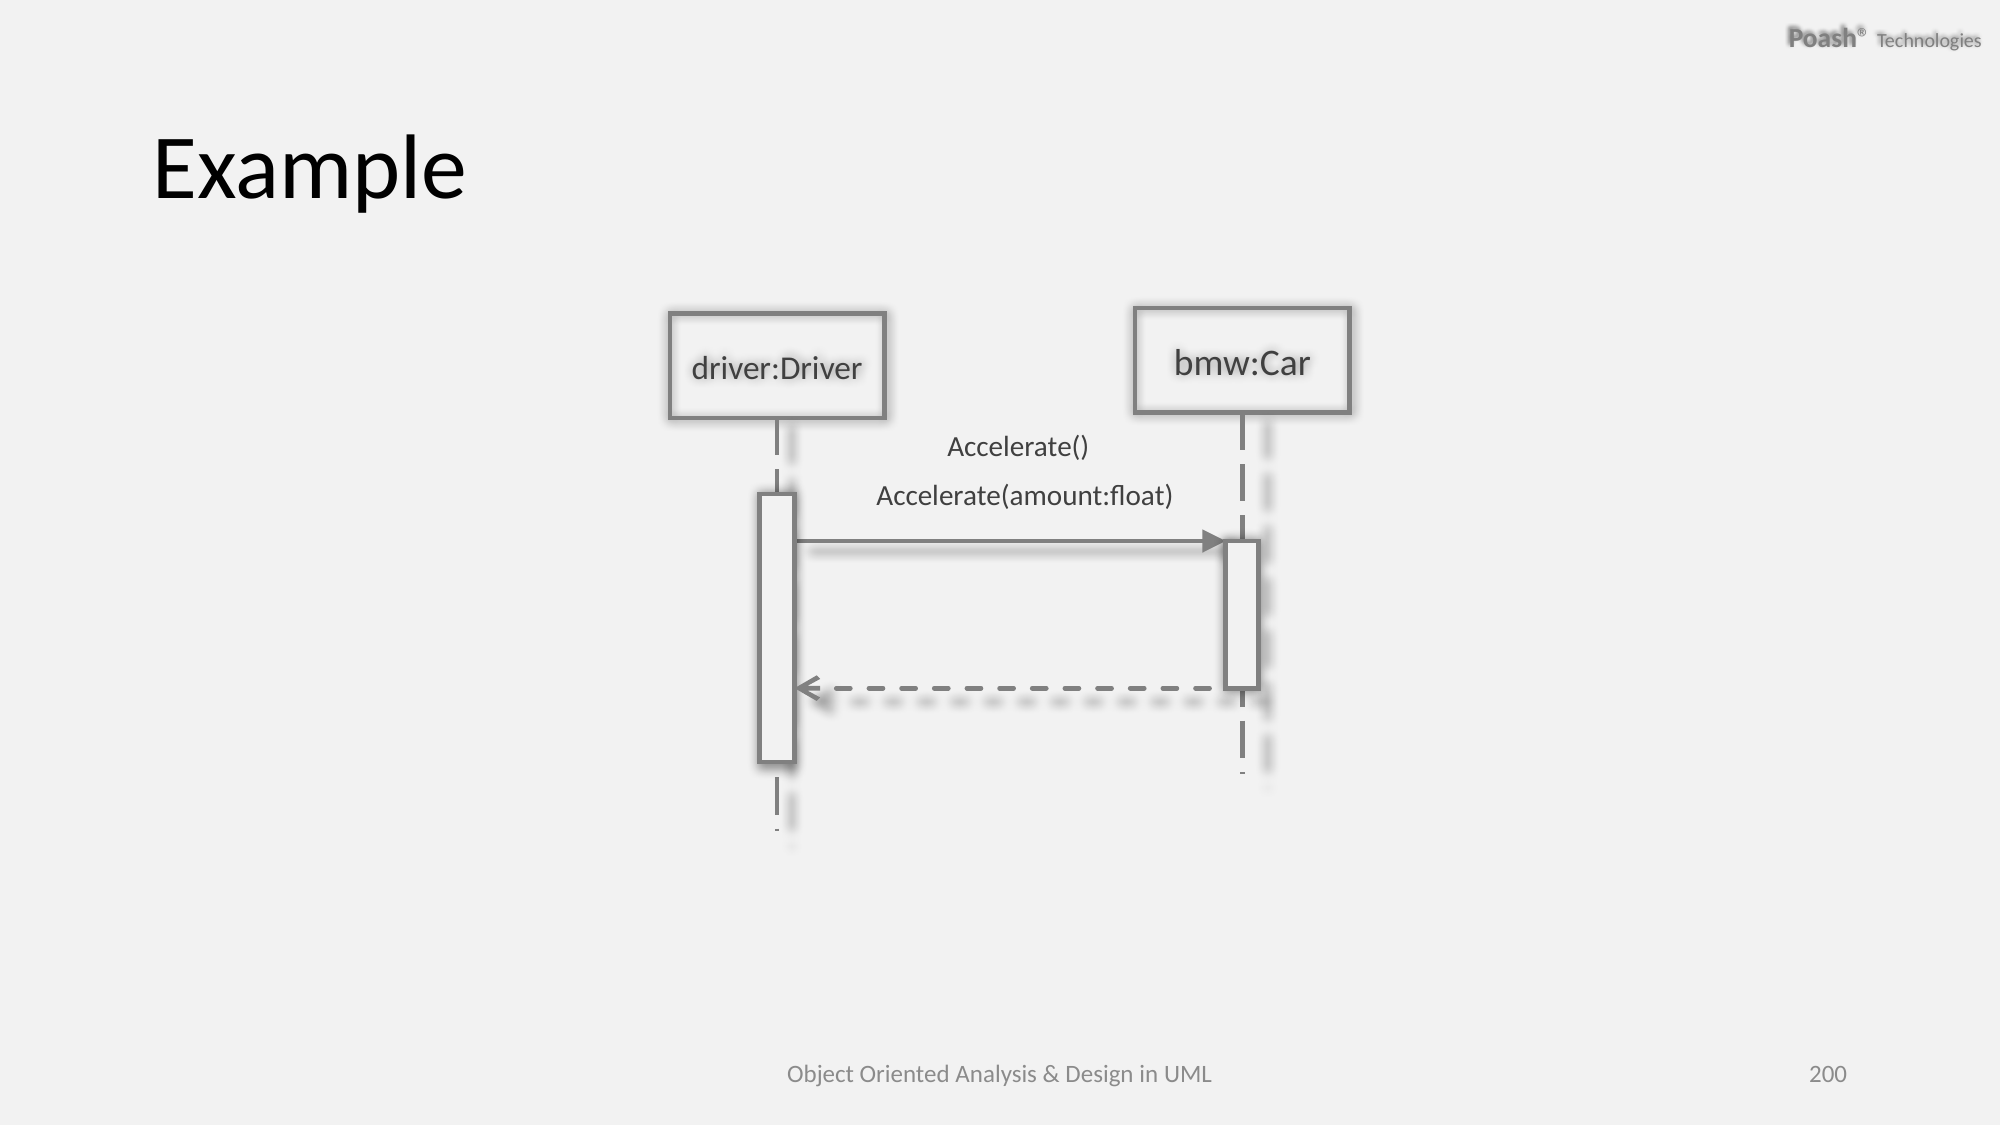

# Example
bmw:Car
driver:Driver
Accelerate()
Accelerate(amount:float)

Object Oriented Analysis & Design in UML
200